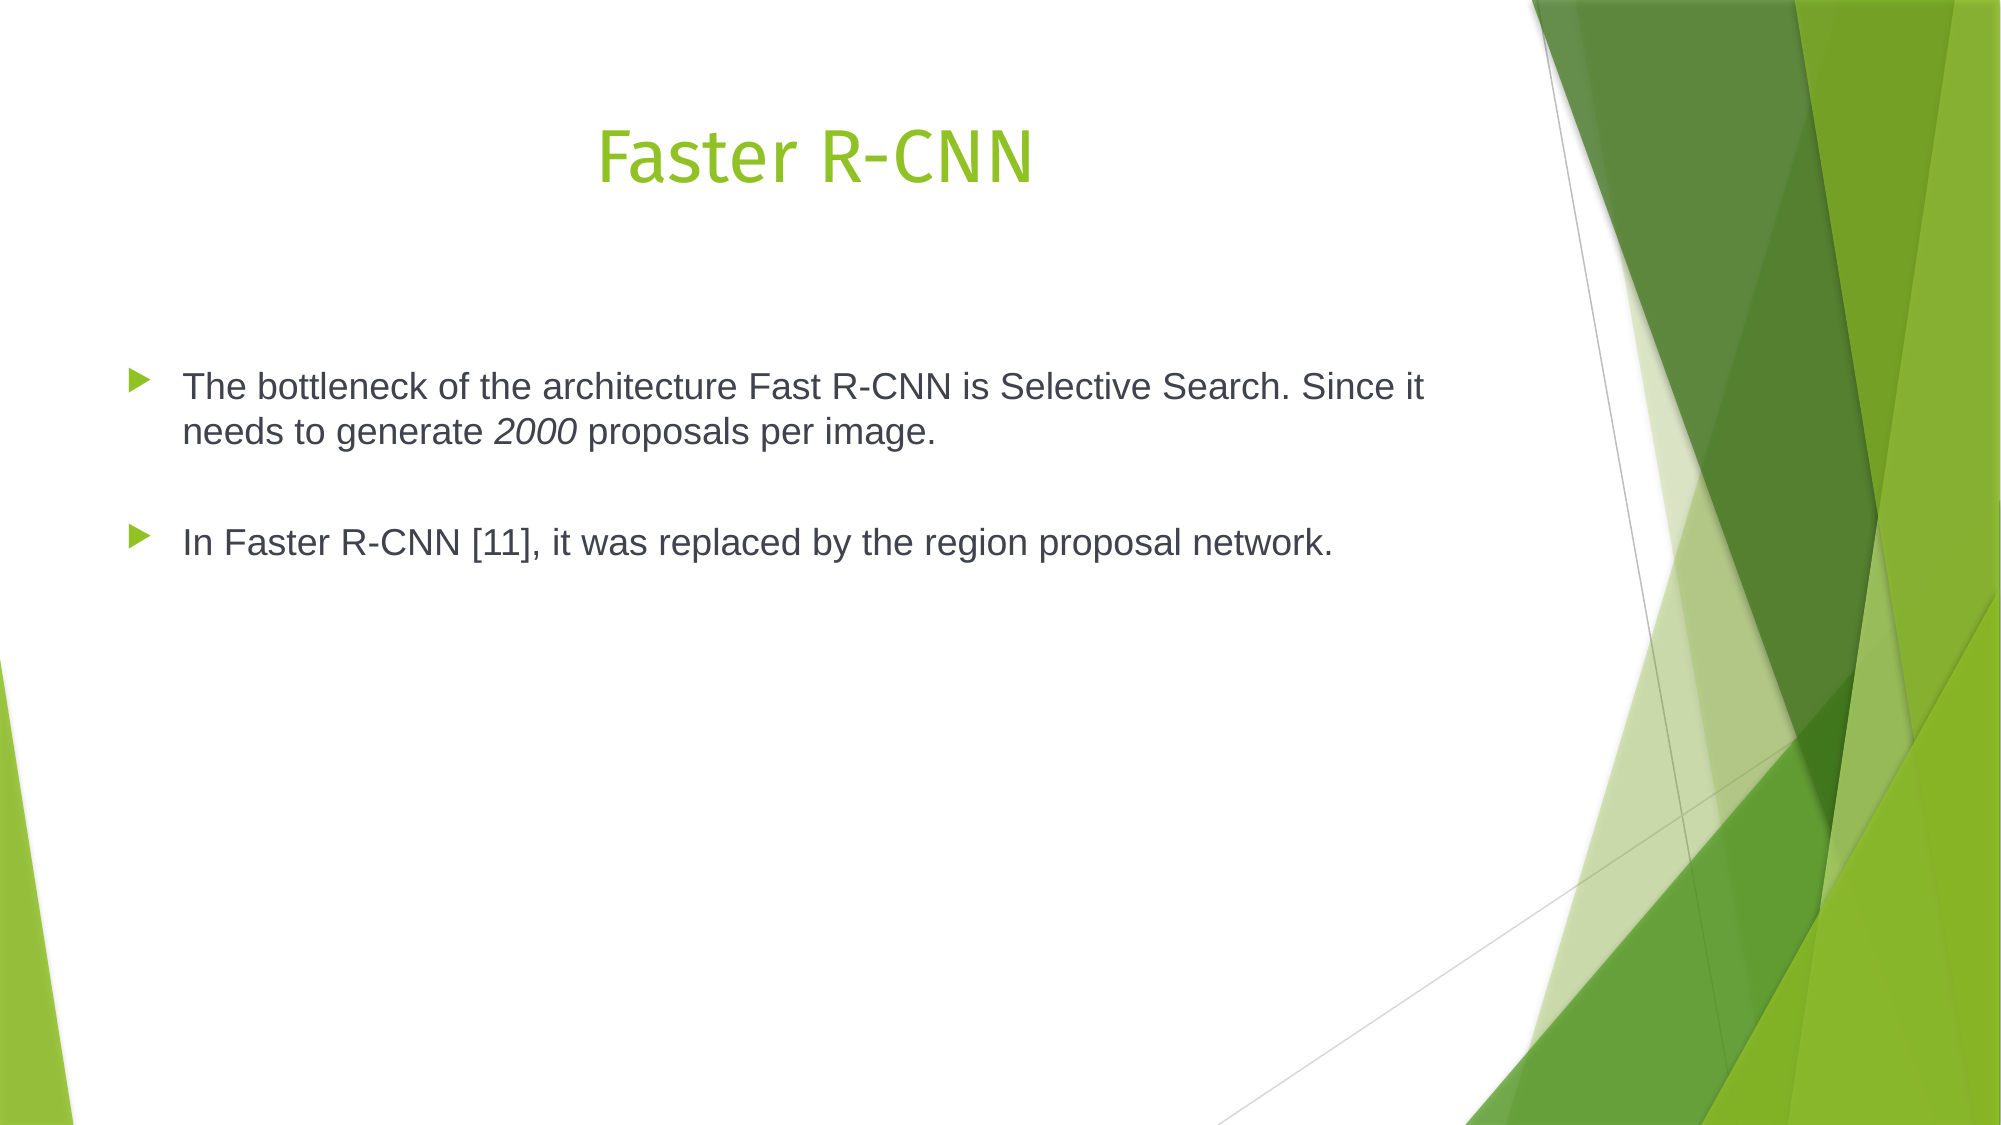

# Faster R-CNN
The bottleneck of the architecture Fast R-CNN is Selective Search. Since it needs to generate 2000 proposals per image.
In Faster R-CNN [11], it was replaced by the region proposal network.